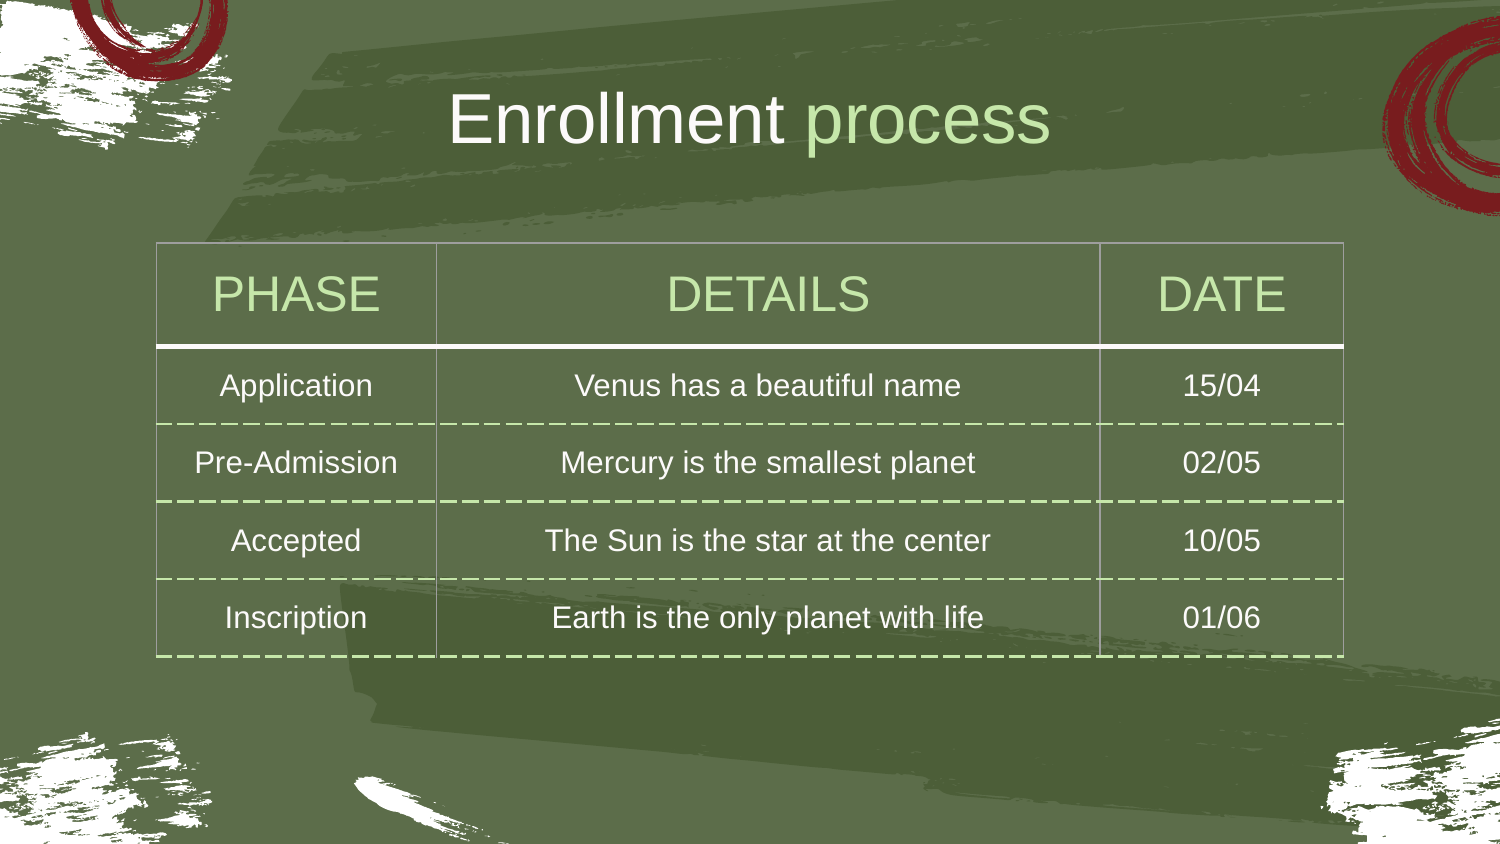

# Enrollment process
| PHASE | DETAILS | DATE |
| --- | --- | --- |
| Application | Venus has a beautiful name | 15/04 |
| Pre-Admission | Mercury is the smallest planet | 02/05 |
| Accepted | The Sun is the star at the center | 10/05 |
| Inscription | Earth is the only planet with life | 01/06 |